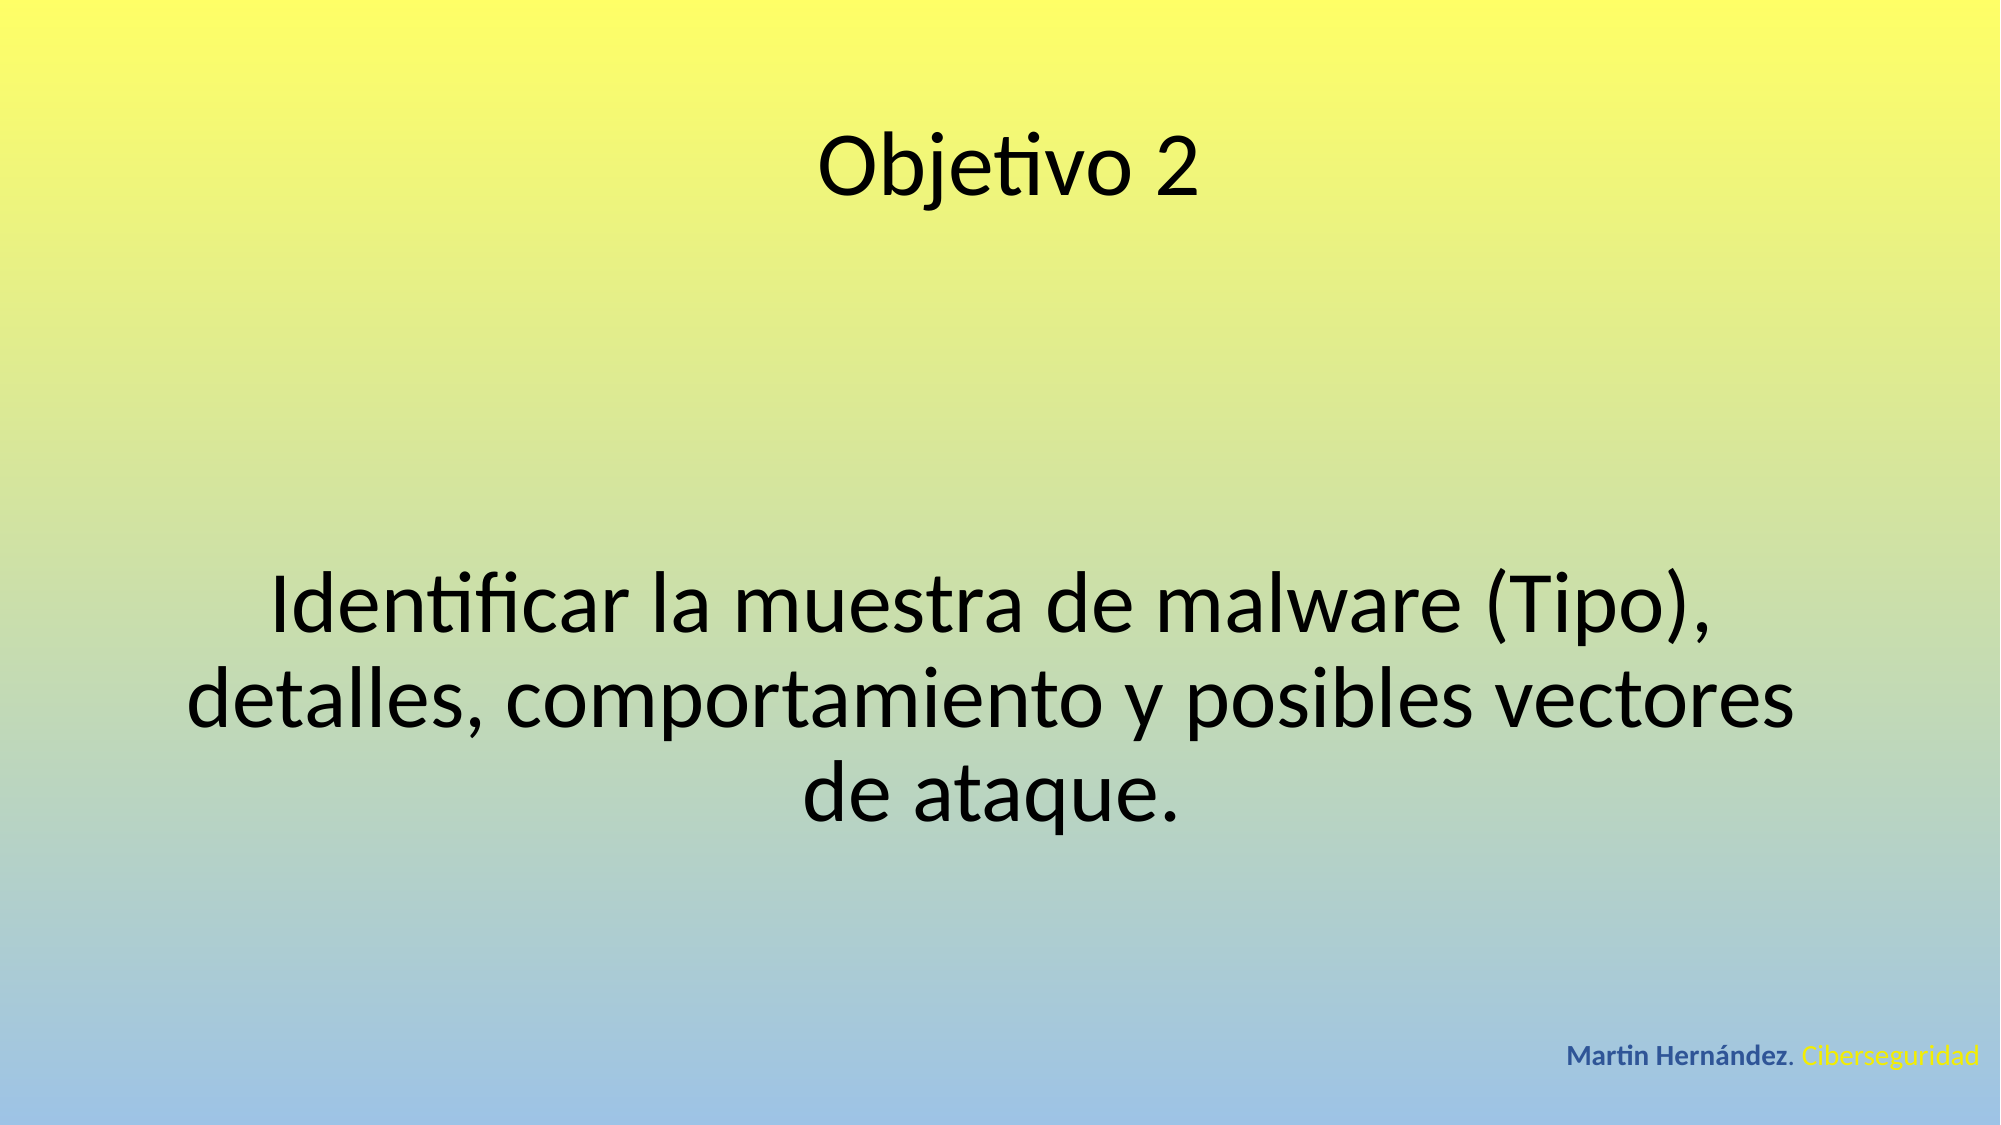

Objetivo 2
# Identificar la muestra de malware (Tipo), detalles, comportamiento y posibles vectores de ataque.
Martin Hernández. Ciberseguridad